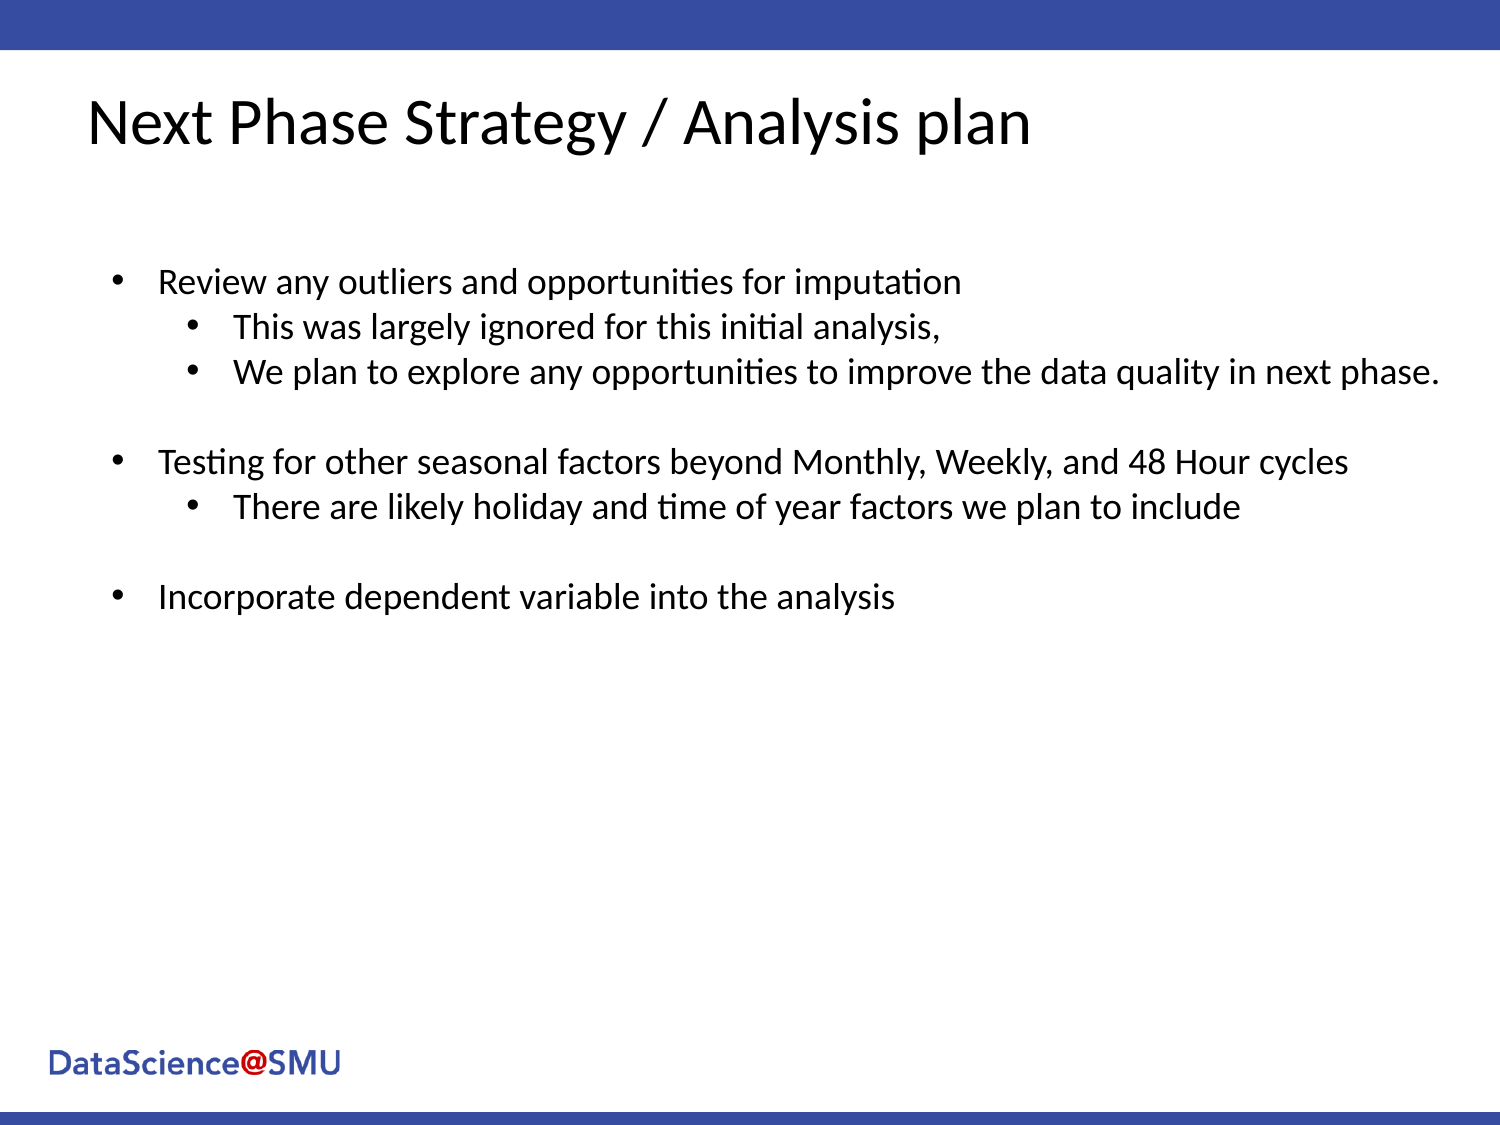

# Next Phase Strategy / Analysis plan
Review any outliers and opportunities for imputation
This was largely ignored for this initial analysis,
We plan to explore any opportunities to improve the data quality in next phase.

Testing for other seasonal factors beyond Monthly, Weekly, and 48 Hour cycles
There are likely holiday and time of year factors we plan to include

Incorporate dependent variable into the analysis